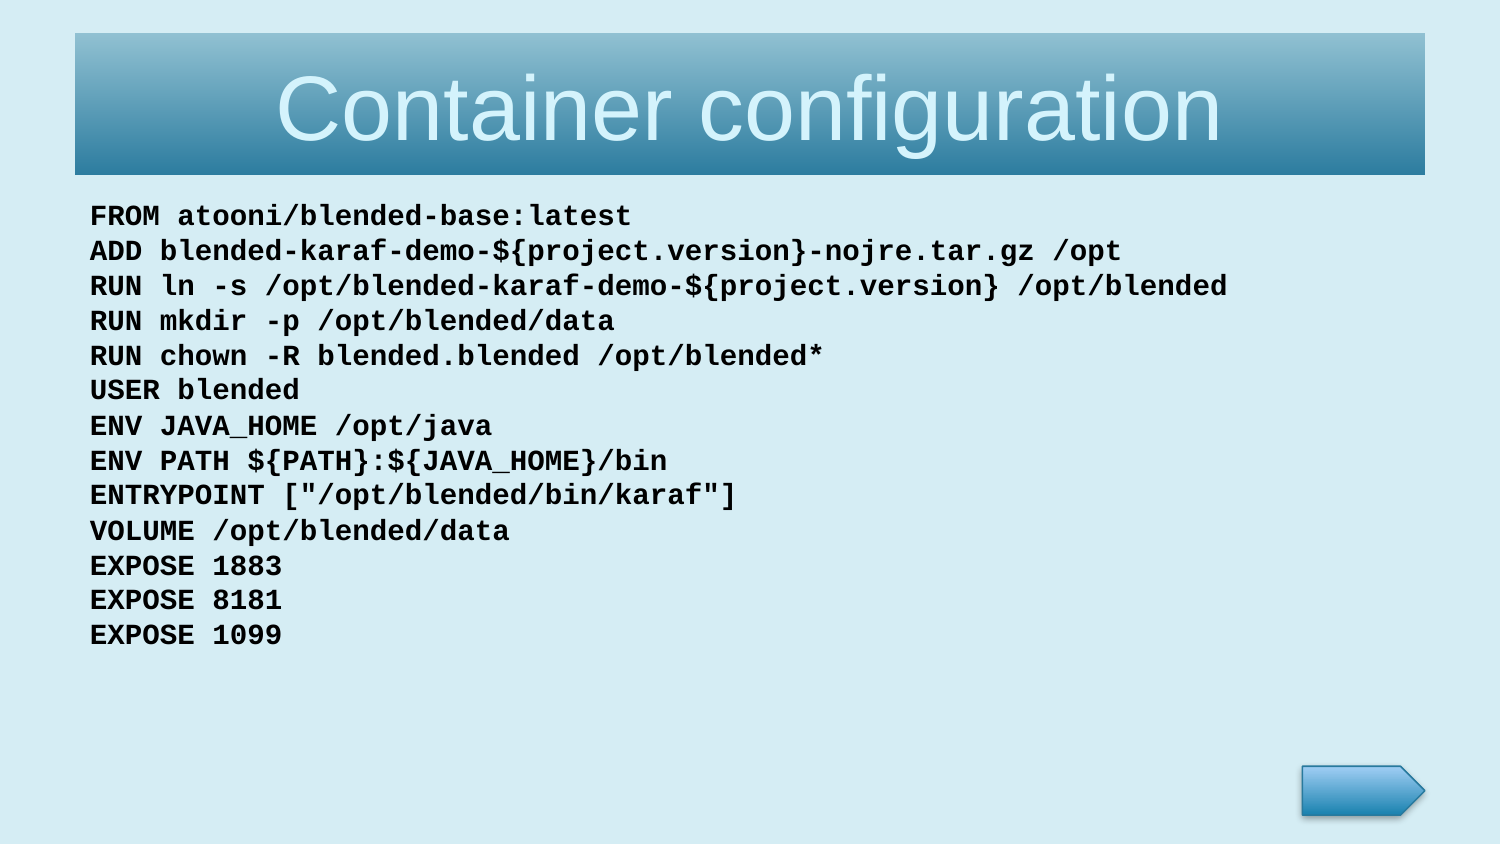

# Container configuration
FROM atooni/blended-base:latest
ADD blended-karaf-demo-${project.version}-nojre.tar.gz /opt
RUN ln -s /opt/blended-karaf-demo-${project.version} /opt/blended
RUN mkdir -p /opt/blended/data
RUN chown -R blended.blended /opt/blended*
USER blended
ENV JAVA_HOME /opt/java
ENV PATH ${PATH}:${JAVA_HOME}/bin
ENTRYPOINT ["/opt/blended/bin/karaf"]
VOLUME /opt/blended/data
EXPOSE 1883
EXPOSE 8181
EXPOSE 1099